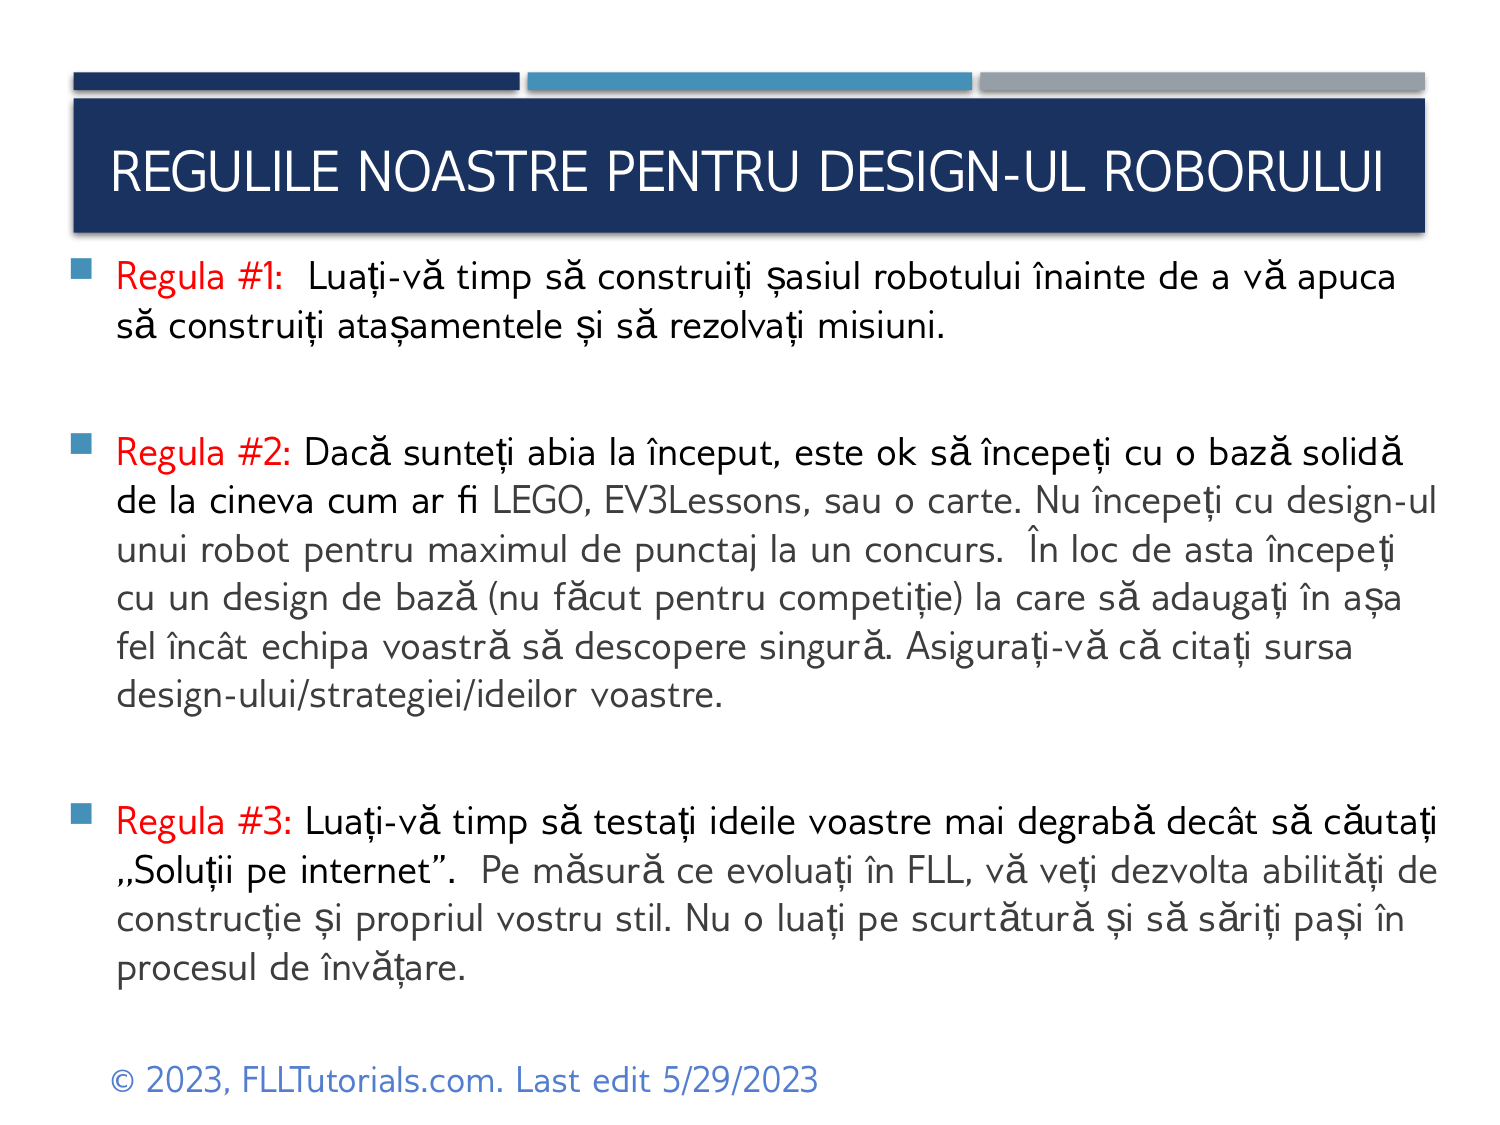

# Regulile noastre pentru design-ul roborului
Regula #1:  Luați-vă timp să construiți șasiul robotului înainte de a vă apuca să construiți atașamentele și să rezolvați misiuni.

Regula #2: Dacă sunteți abia la început, este ok să începeți cu o bază solidă de la cineva cum ar fi LEGO, EV3Lessons, sau o carte. Nu începeți cu design-ul unui robot pentru maximul de punctaj la un concurs.  În loc de asta începeți cu un design de bază (nu făcut pentru competiție) la care să adaugați în așa fel încât echipa voastră să descopere singură. Asigurați-vă că citați sursa design-ului/strategiei/ideilor voastre.

Regula #3: Luați-vă timp să testați ideile voastre mai degrabă decât să căutați ,,Soluții pe internet”.  Pe măsură ce evoluați în FLL, vă veți dezvolta abilități de construcție și propriul vostru stil. Nu o luați pe scurtătură și să săriți pași în procesul de învățare.

© 2023, FLLTutorials.com. Last edit 5/29/2023